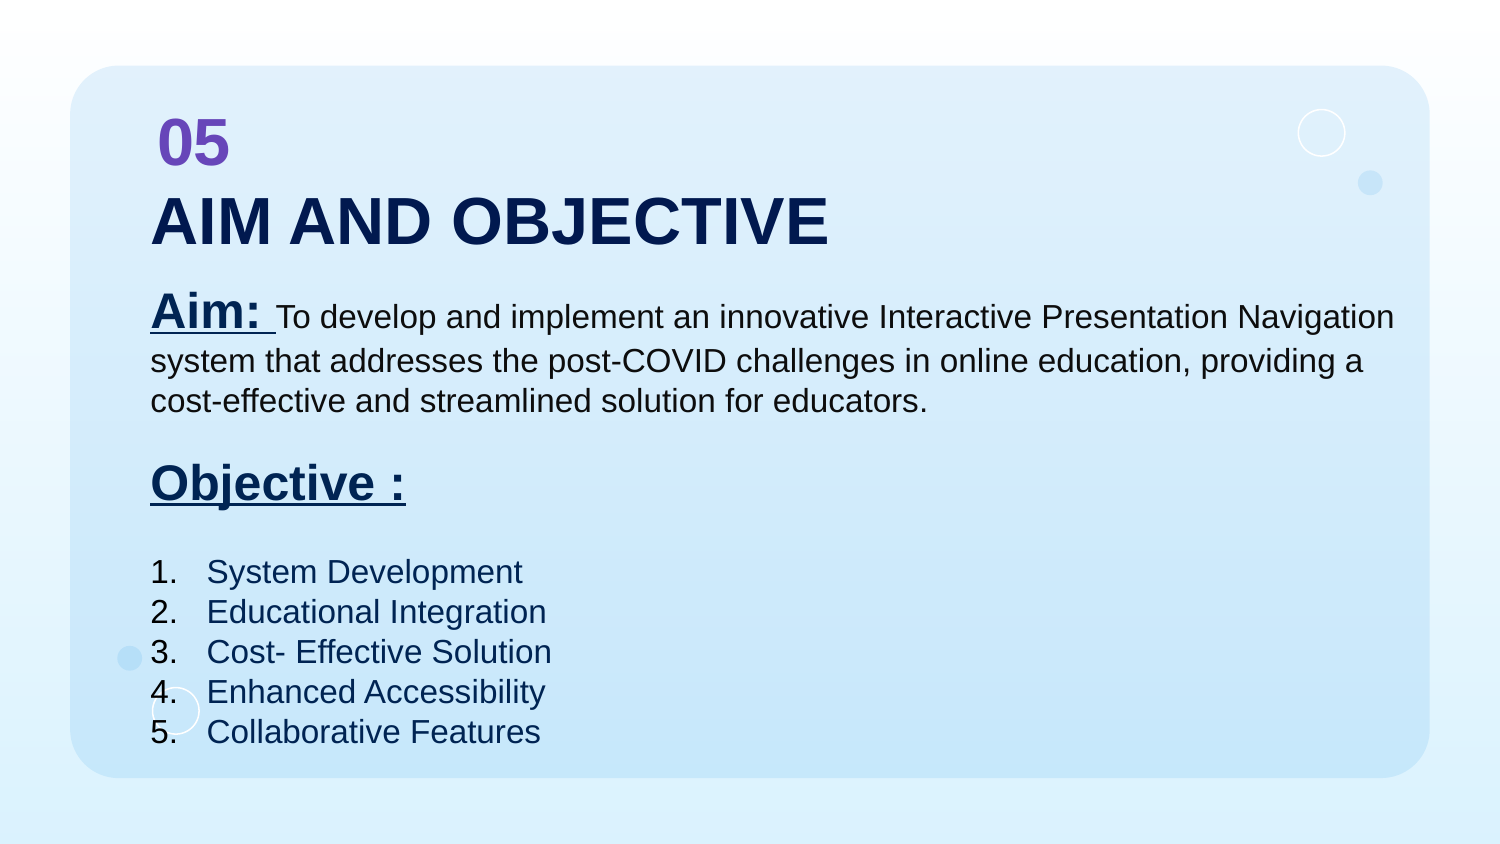

05
AIM AND OBJECTIVE
Aim: To develop and implement an innovative Interactive Presentation Navigation system that addresses the post-COVID challenges in online education, providing a cost-effective and streamlined solution for educators.
Objective :

System Development
Educational Integration
Cost- Effective Solution
Enhanced Accessibility
Collaborative Features